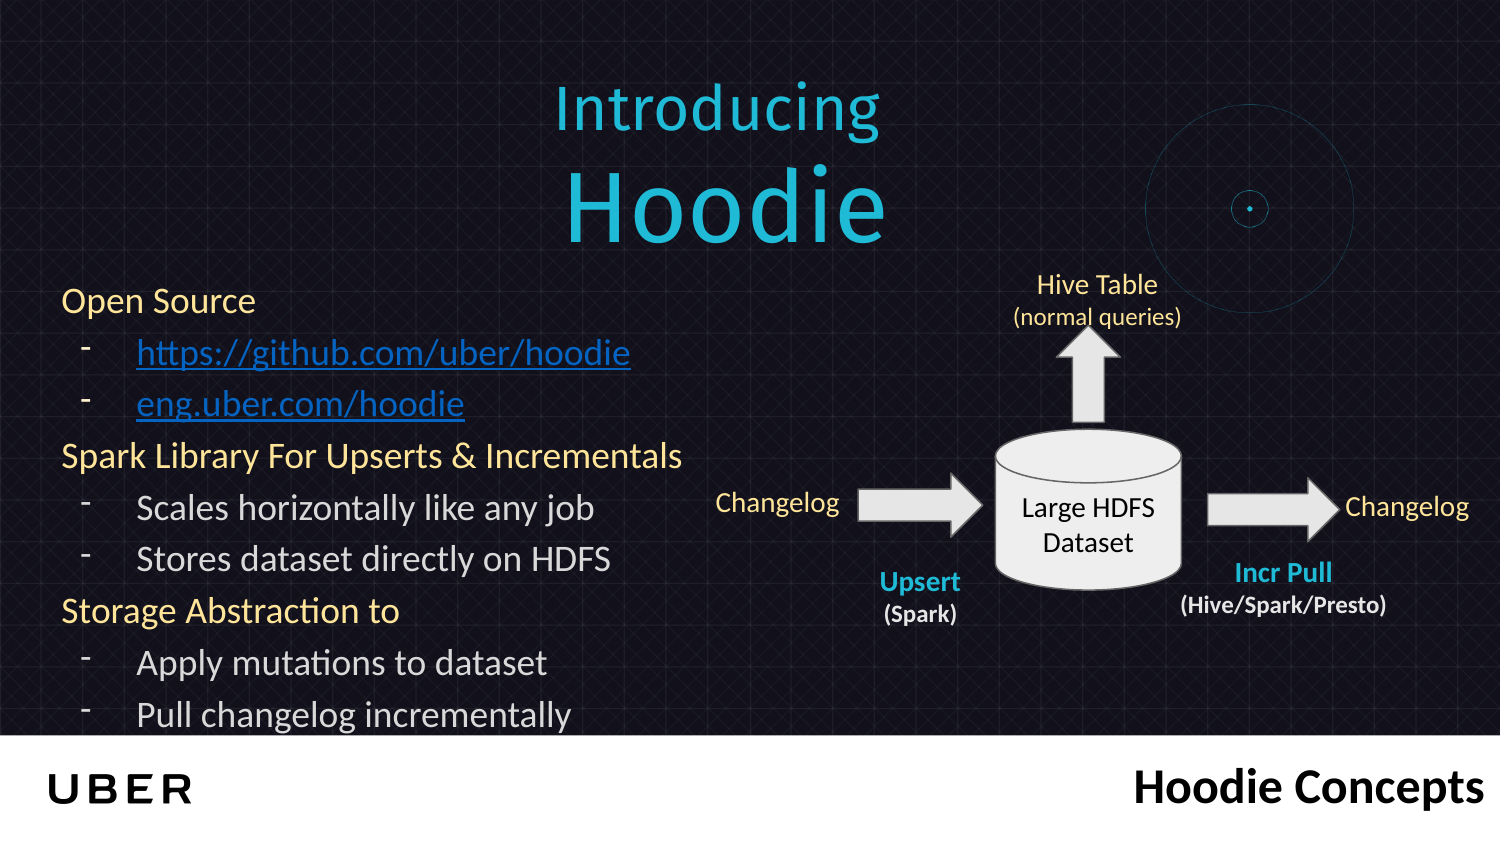

Introducing
Hoodie
Open Source
https://github.com/uber/hoodie
eng.uber.com/hoodie
Spark Library For Upserts & Incrementals
Scales horizontally like any job
Stores dataset directly on HDFS
Storage Abstraction to
Apply mutations to dataset
Pull changelog incrementally

Hive Table
(normal queries)

Large HDFS Dataset

Changelog

Changelog
Incr Pull
(Hive/Spark/Presto)
Upsert
(Spark)
Hoodie Concepts